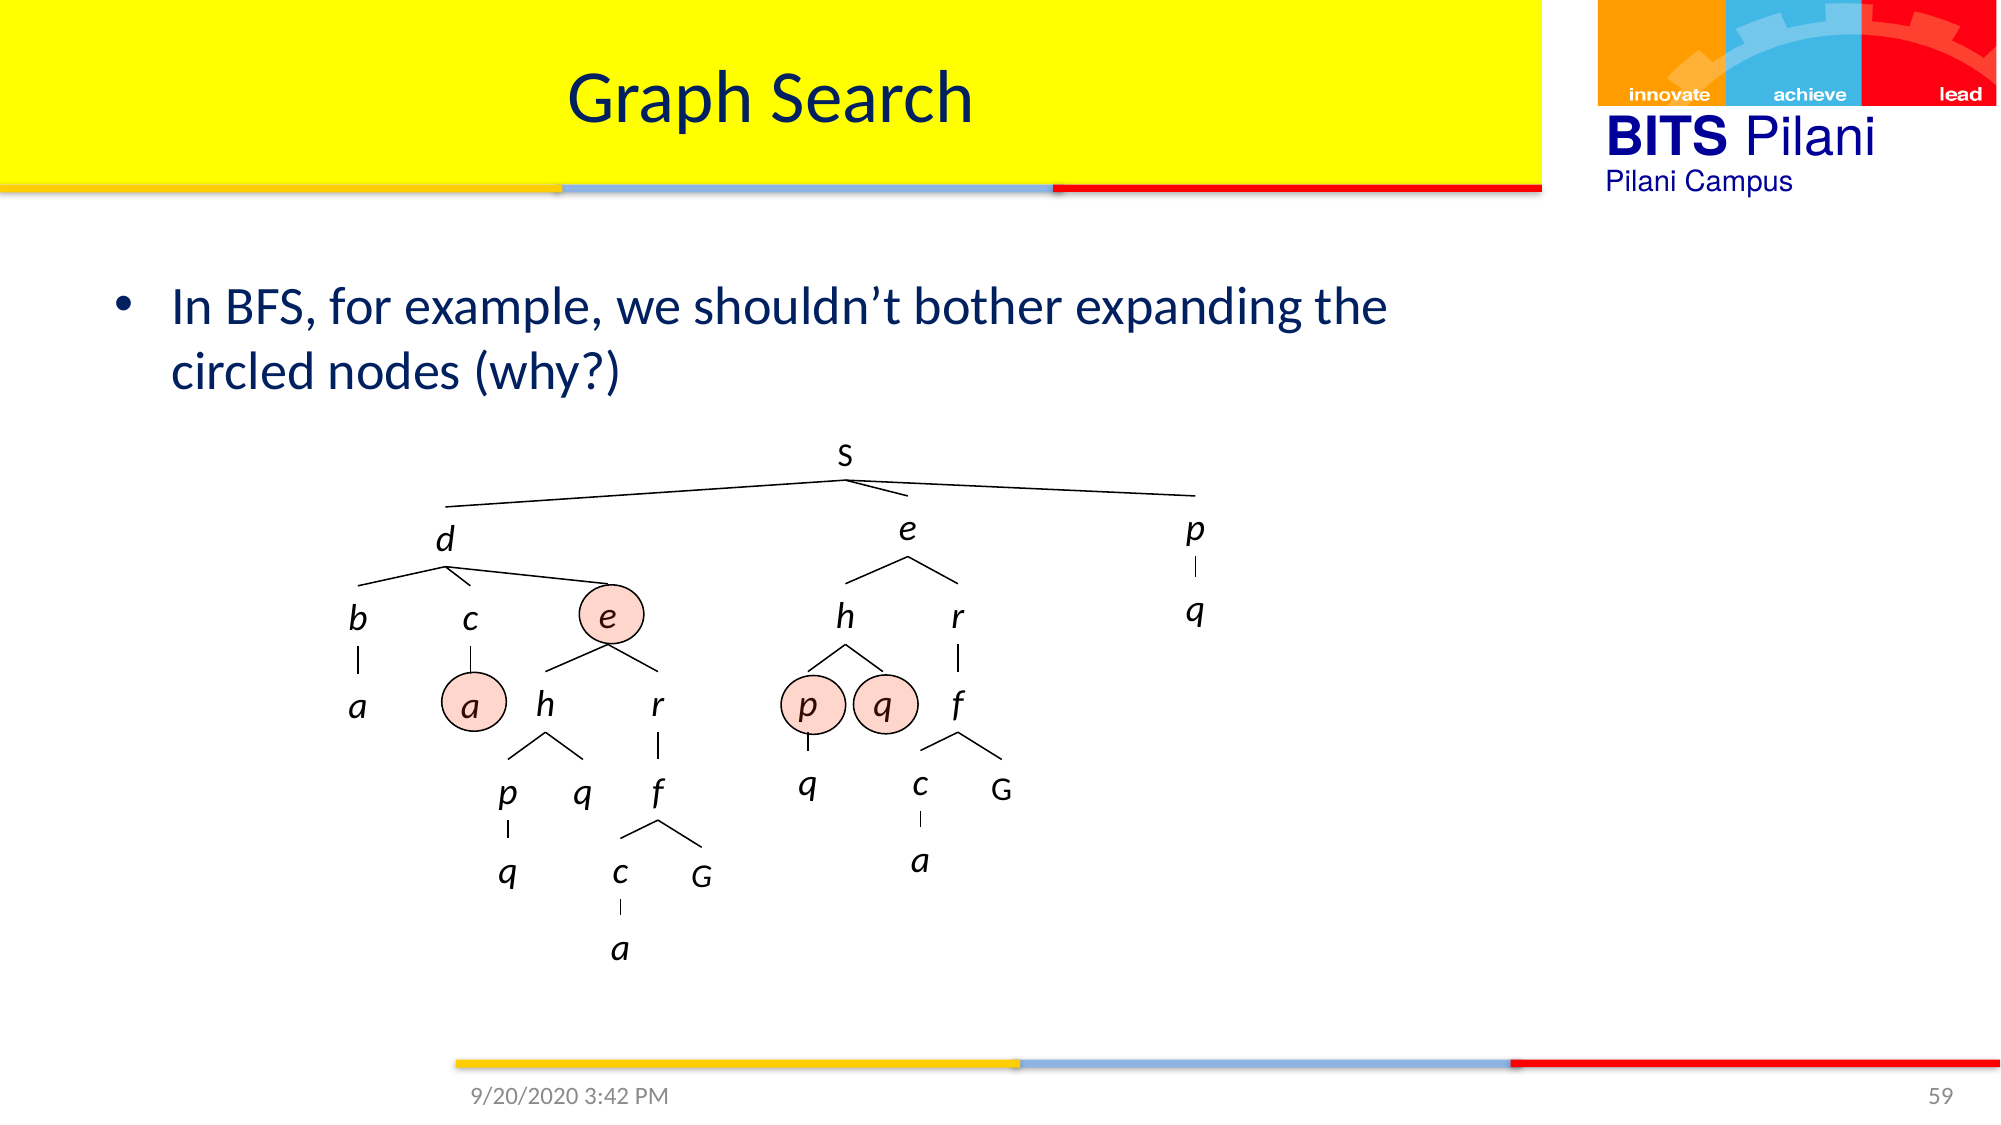

# Graph Search
In BFS, for example, we shouldn’t bother expanding the circled nodes (why?)
S
e
h
r
p
q
f
q
c
G
a
p
d
q
e
h
r
p
q
f
q
c
G
a
b
c
a
a

9/20/2020 3:42 PM
59